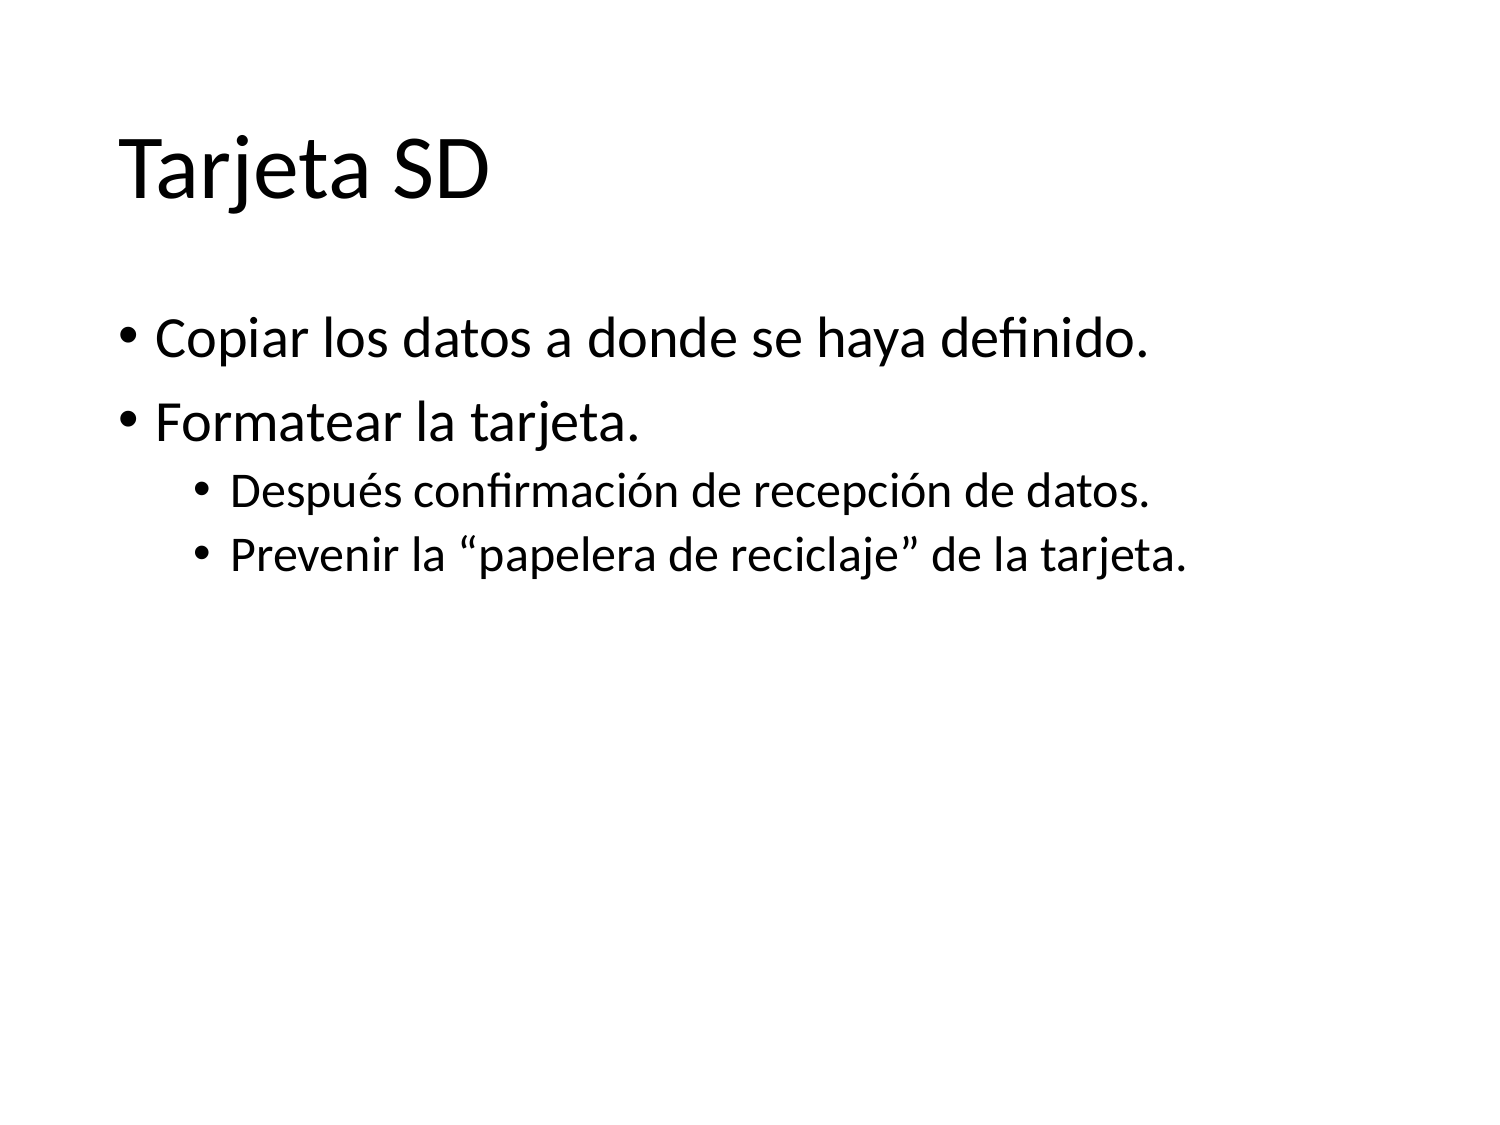

# Tarjeta SD
Copiar los datos a donde se haya definido.
Formatear la tarjeta.
Después confirmación de recepción de datos.
Prevenir la “papelera de reciclaje” de la tarjeta.